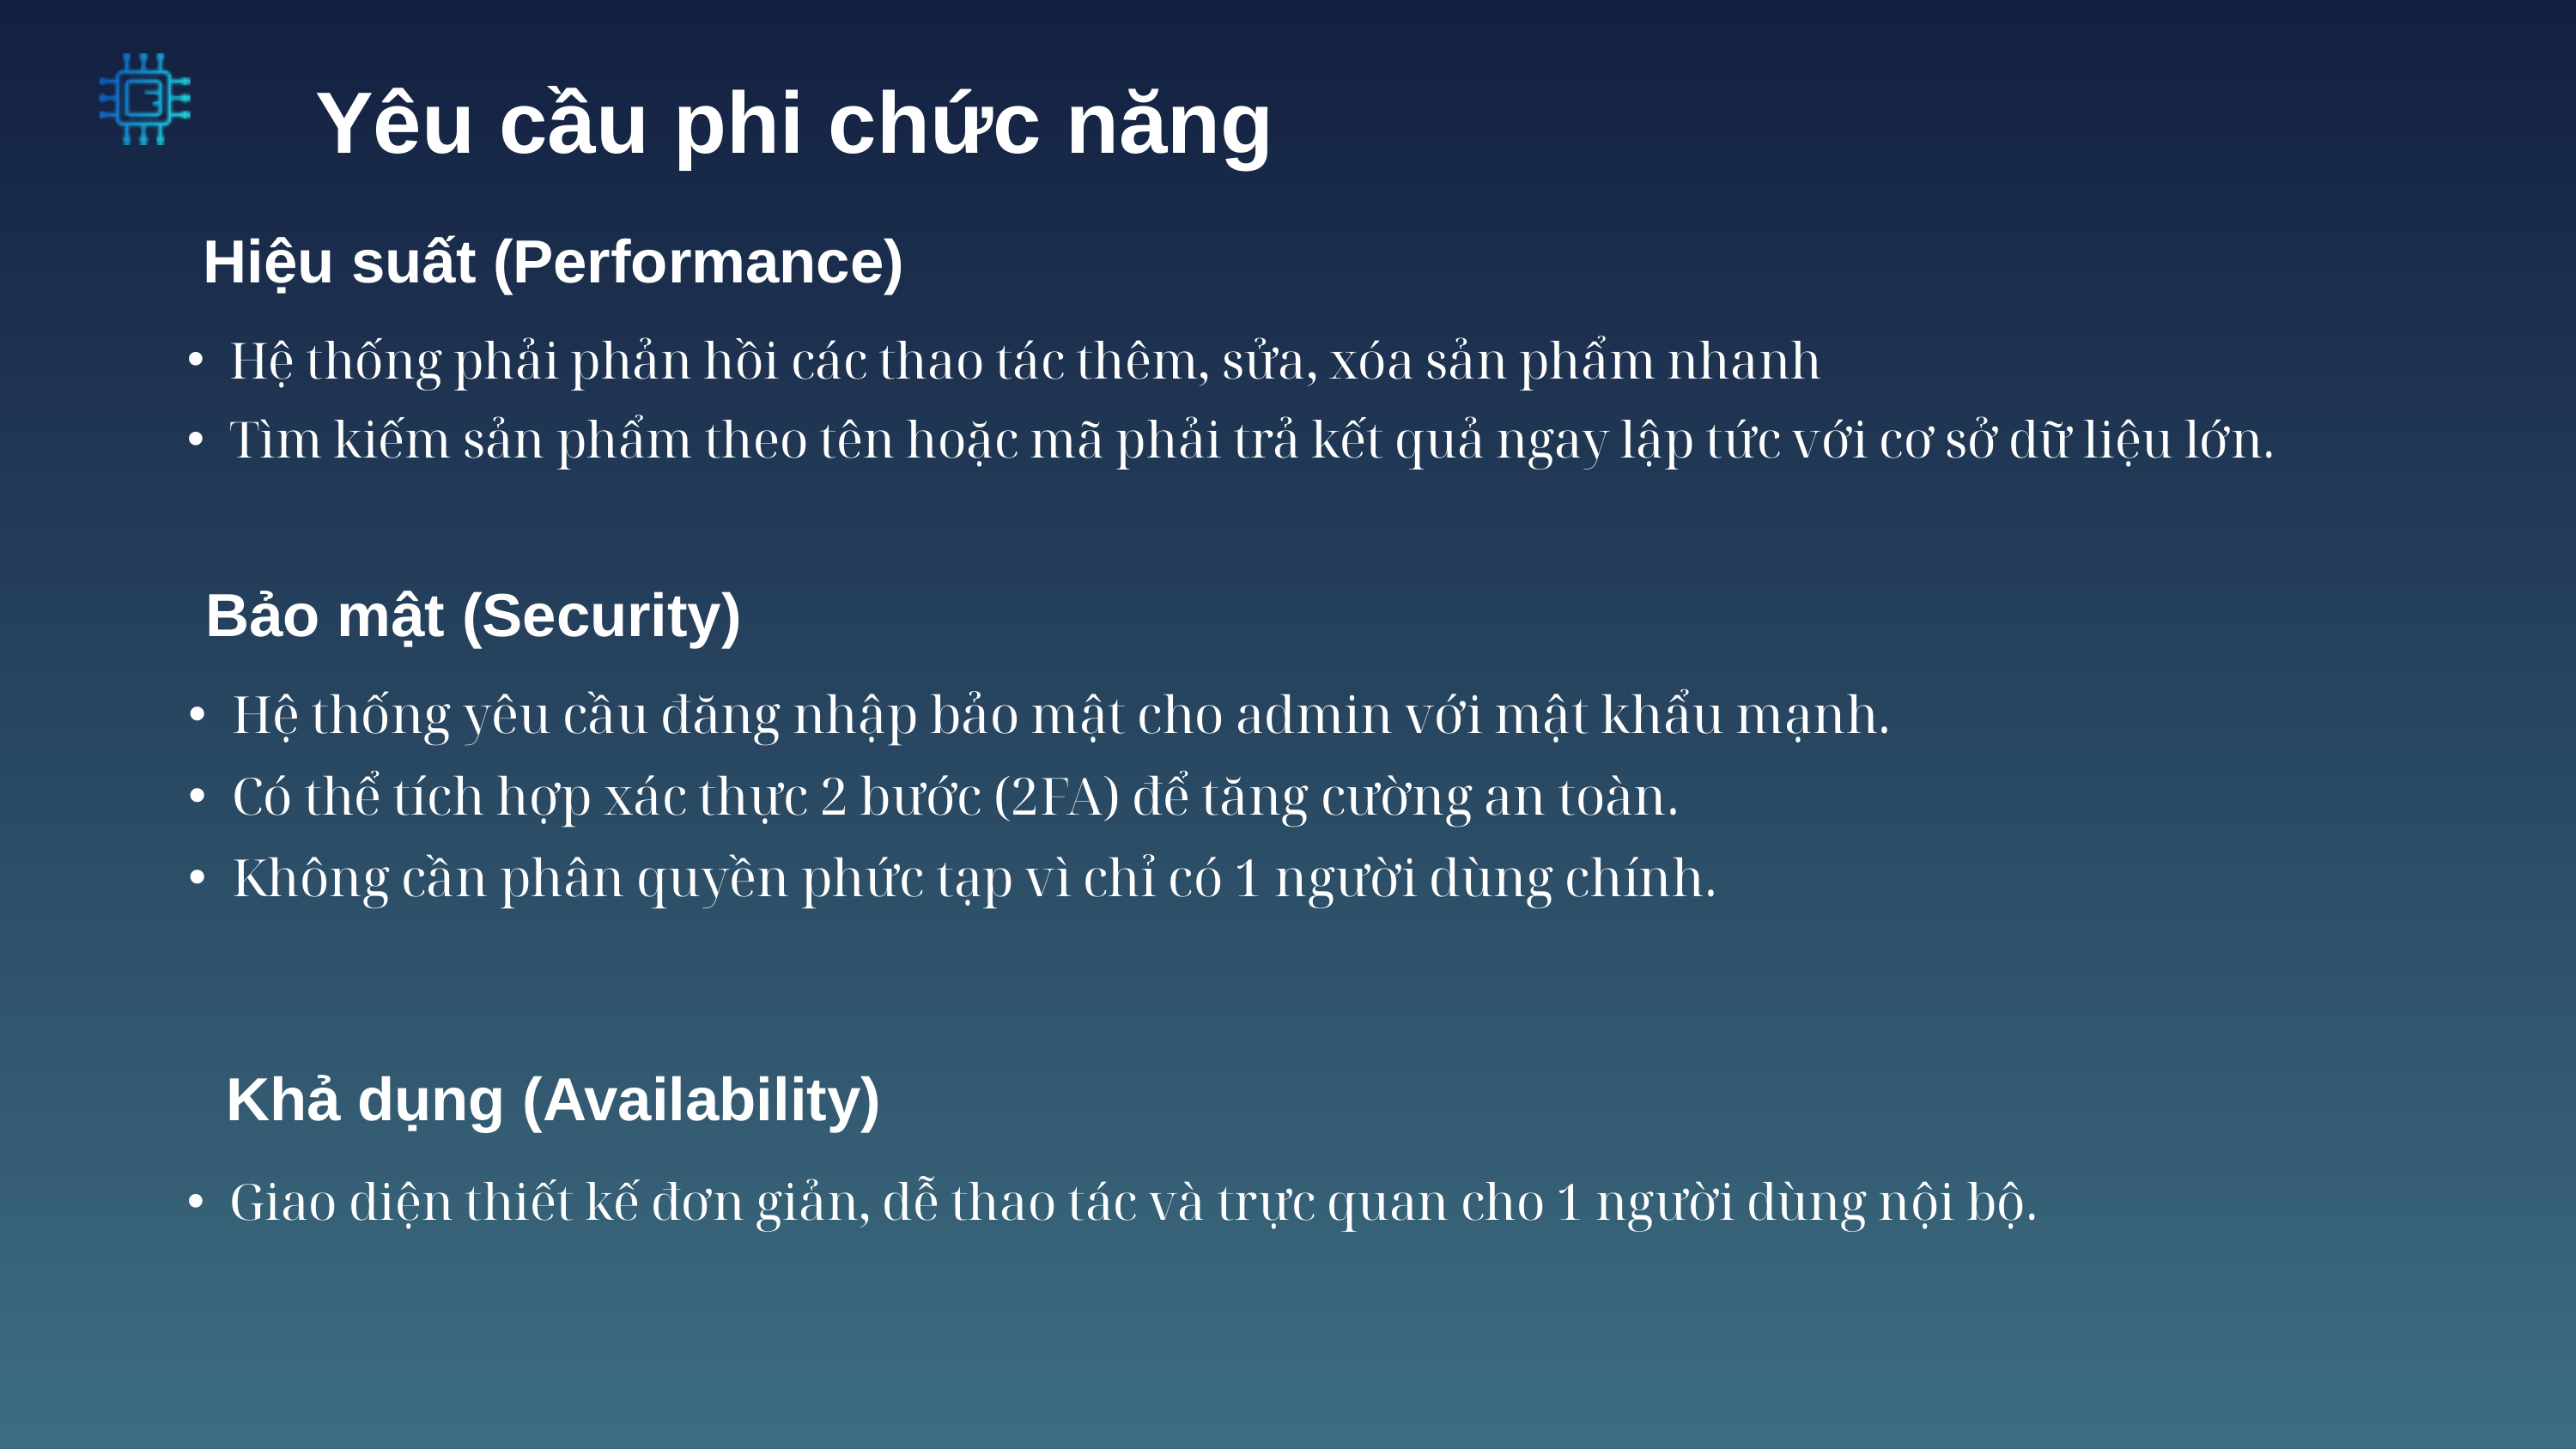

Yêu cầu phi chức năng

Hiệu suất (Performance)
Hệ thống phải phản hồi các thao tác thêm, sửa, xóa sản phẩm nhanh
Tìm kiếm sản phẩm theo tên hoặc mã phải trả kết quả ngay lập tức với cơ sở dữ liệu lớn.

Bảo mật (Security)
Hệ thống yêu cầu đăng nhập bảo mật cho admin với mật khẩu mạnh.
Có thể tích hợp xác thực 2 bước (2FA) để tăng cường an toàn.
Không cần phân quyền phức tạp vì chỉ có 1 người dùng chính.
Khả dụng (Availability)
Giao diện thiết kế đơn giản, dễ thao tác và trực quan cho 1 người dùng nội bộ.